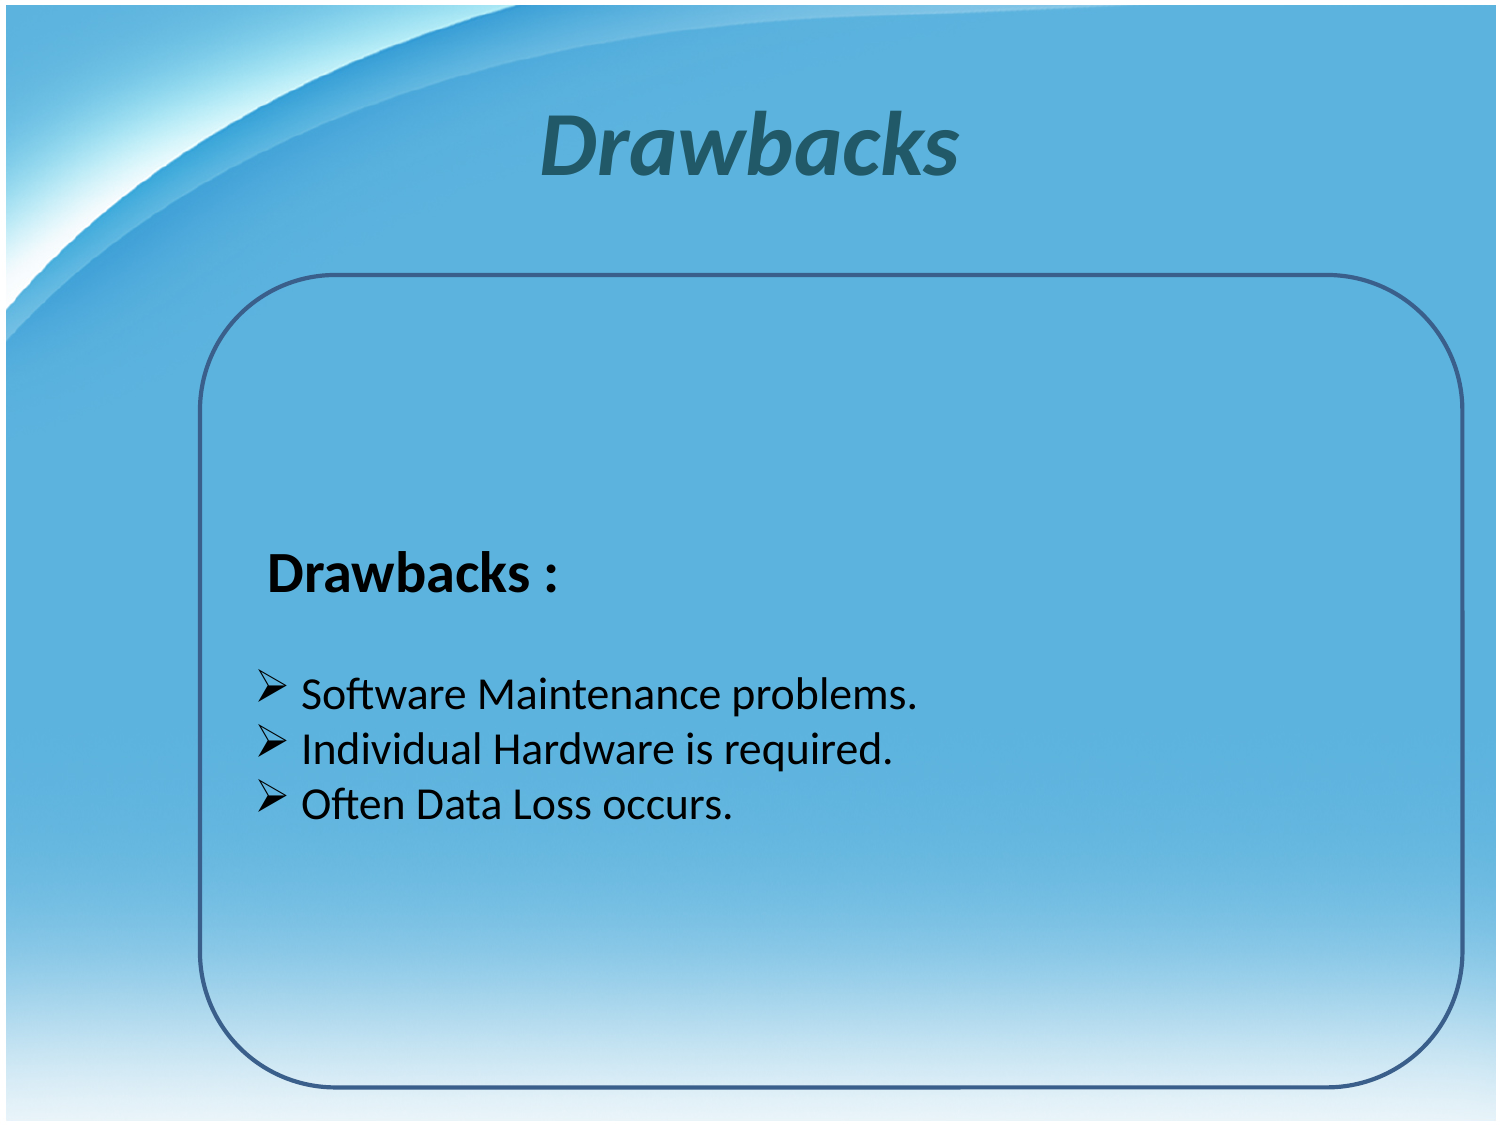

Drawbacks
 Drawbacks :

 Software Maintenance problems.
 Individual Hardware is required.
 Often Data Loss occurs.